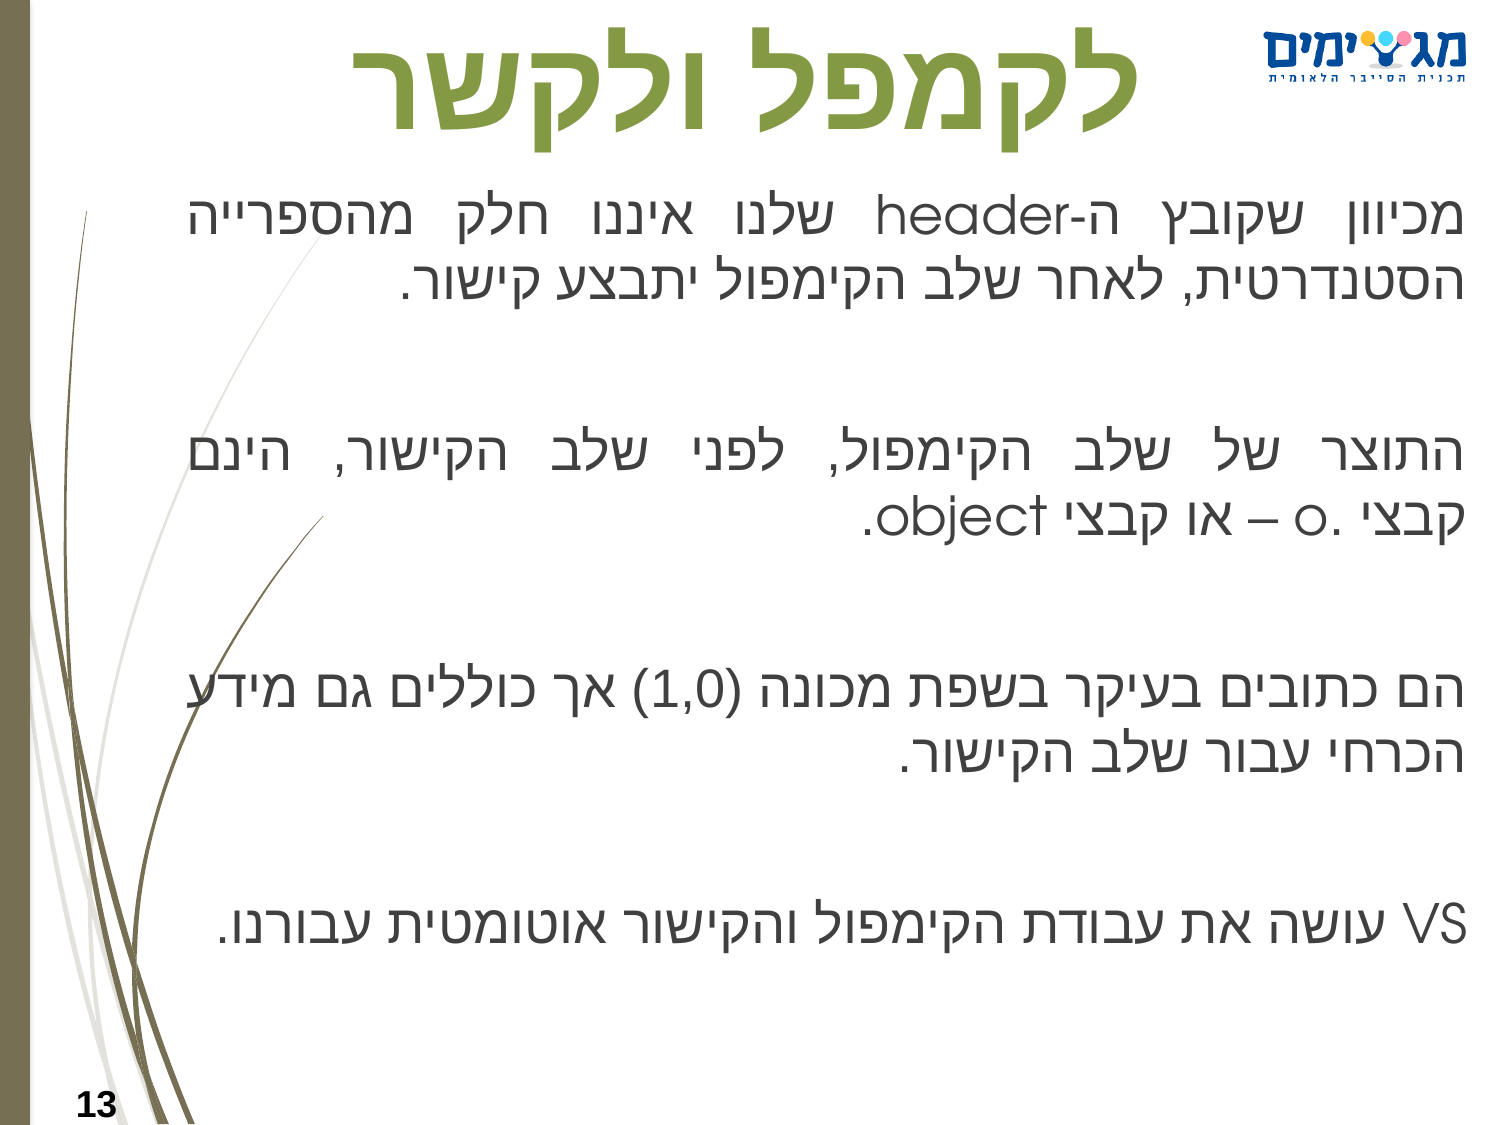

לקמפל ולקשר
מכיוון שקובץ ה-header שלנו איננו חלק מהספרייה הסטנדרטית, לאחר שלב הקימפול יתבצע קישור.

התוצר של שלב הקימפול, לפני שלב הקישור, הינם קבצי .o – או קבצי object.

הם כתובים בעיקר בשפת מכונה (1,0) אך כוללים גם מידע הכרחי עבור שלב הקישור.

VS עושה את עבודת הקימפול והקישור אוטומטית עבורנו.